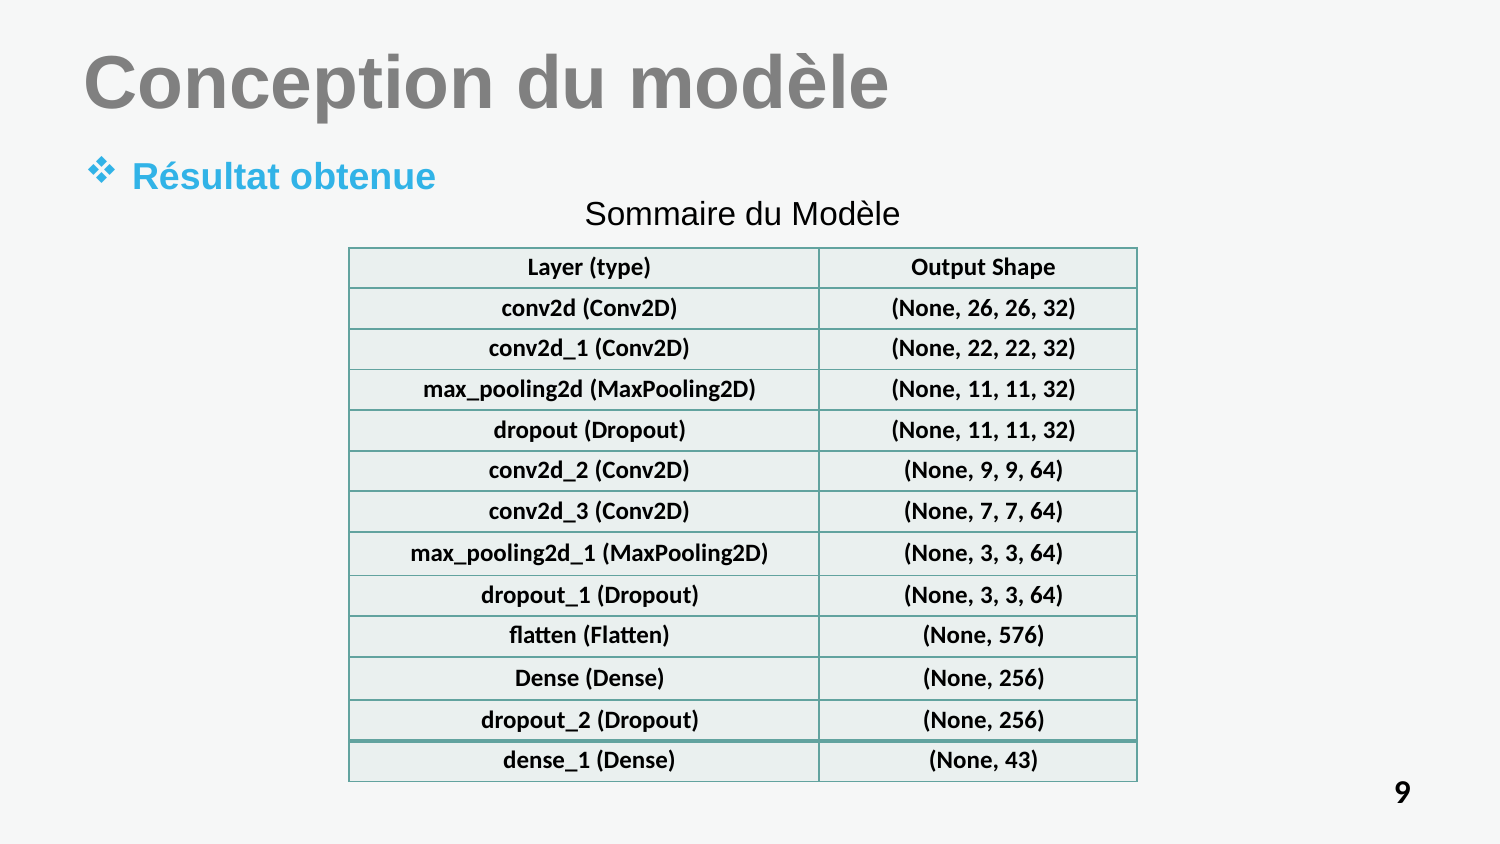

Conception du modèle
Résultat obtenue
Sommaire du Modèle
| Layer (type) | Output Shape |
| --- | --- |
| conv2d (Conv2D) | (None, 26, 26, 32) |
| conv2d\_1 (Conv2D) | (None, 22, 22, 32) |
| max\_pooling2d (MaxPooling2D) | (None, 11, 11, 32) |
| dropout (Dropout) | (None, 11, 11, 32) |
| conv2d\_2 (Conv2D) | (None, 9, 9, 64) |
| conv2d\_3 (Conv2D) | (None, 7, 7, 64) |
| max\_pooling2d\_1 (MaxPooling2D) | (None, 3, 3, 64) |
| dropout\_1 (Dropout) | (None, 3, 3, 64) |
| flatten (Flatten) | (None, 576) |
| Dense (Dense) | (None, 256) |
| dropout\_2 (Dropout) | (None, 256) |
| dense\_1 (Dense) | (None, 43) |
9